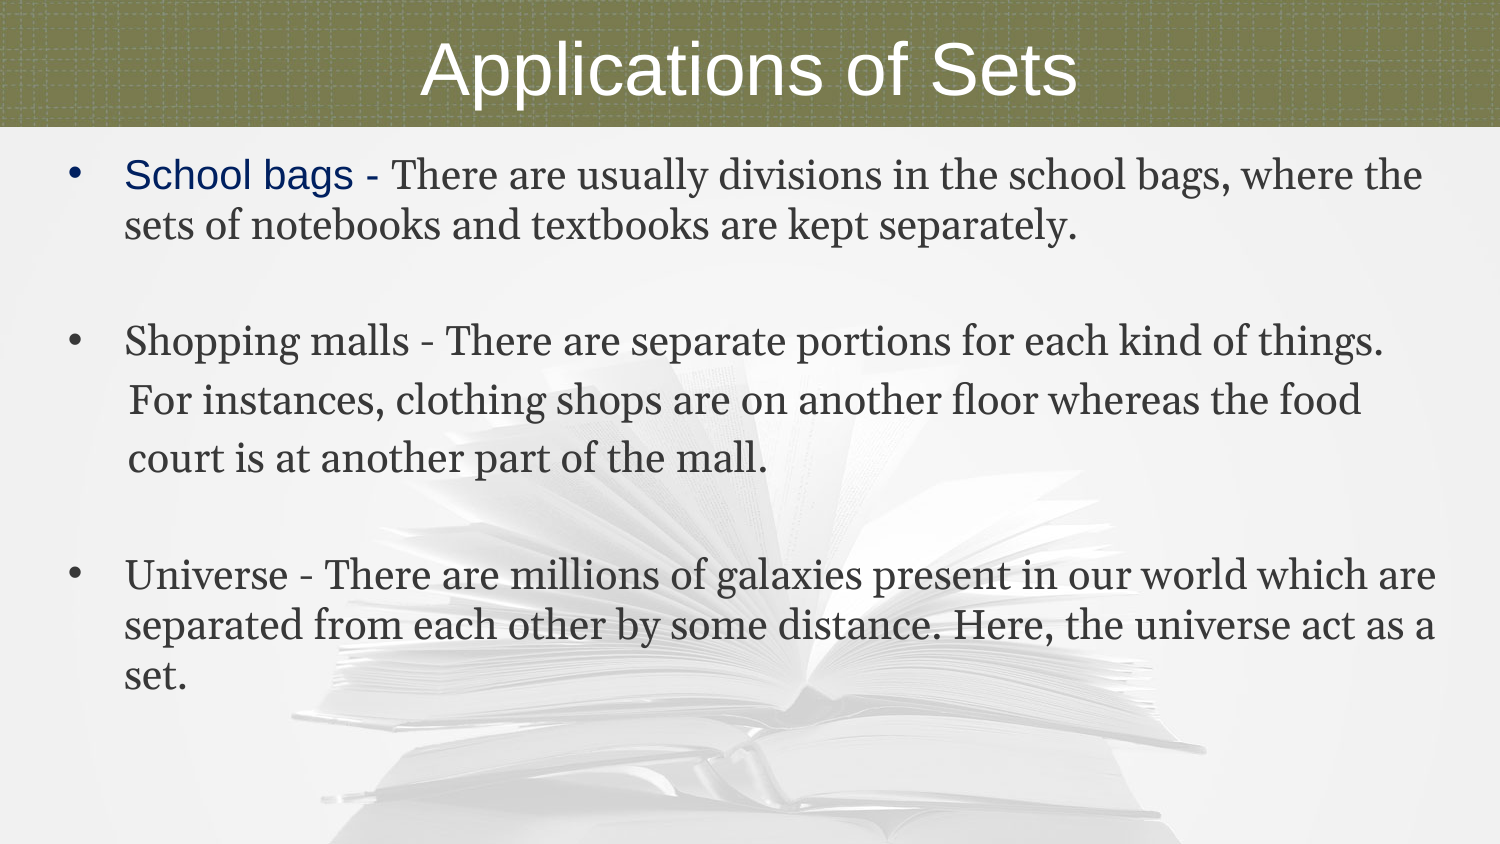

Applications of Sets

School bags - There are usually divisions in the school bags, where the sets of notebooks and textbooks are kept separately.

Shopping malls - There are separate portions for each kind of things.
      For instances, clothing shops are on another floor whereas the food
      court is at another part of the mall.

Universe - There are millions of galaxies present in our world which are separated from each other by some distance. Here, the universe act as a set.